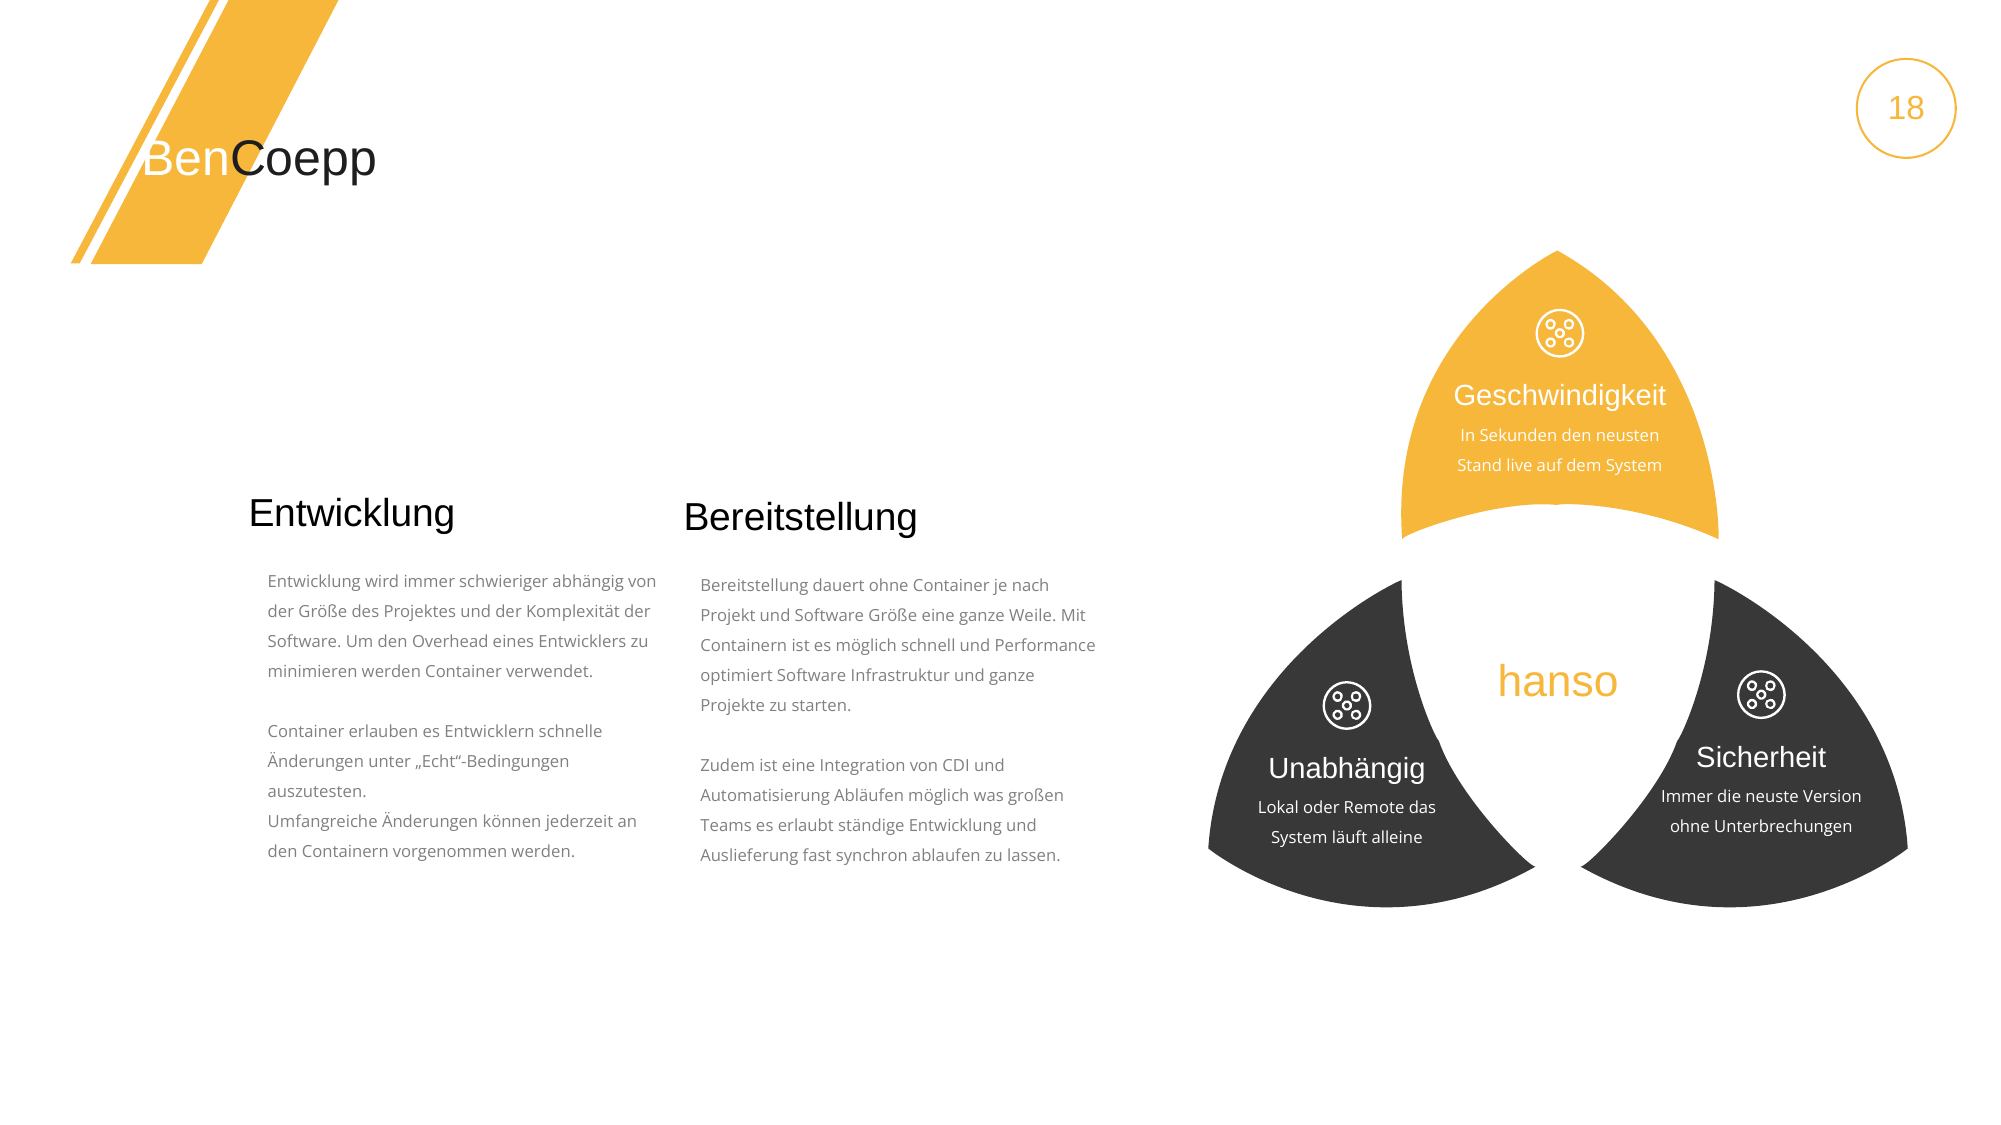

BenCoepp

18

Geschwindigkeit
In Sekunden den neusten Stand live auf dem System
Entwicklung
Entwicklung wird immer schwieriger abhängig von der Größe des Projektes und der Komplexität der Software. Um den Overhead eines Entwicklers zu minimieren werden Container verwendet.

Container erlauben es Entwicklern schnelle Änderungen unter „Echt“-Bedingungen auszutesten.
Umfangreiche Änderungen können jederzeit an den Containern vorgenommen werden.
Bereitstellung
Bereitstellung dauert ohne Container je nach Projekt und Software Größe eine ganze Weile. Mit Containern ist es möglich schnell und Performance optimiert Software Infrastruktur und ganze Projekte zu starten.

Zudem ist eine Integration von CDI und Automatisierung Abläufen möglich was großen Teams es erlaubt ständige Entwicklung und Auslieferung fast synchron ablaufen zu lassen.

Unabhängig
Lokal oder Remote das System läuft alleine

Sicherheit
Immer die neuste Version ohne Unterbrechungen
hanso